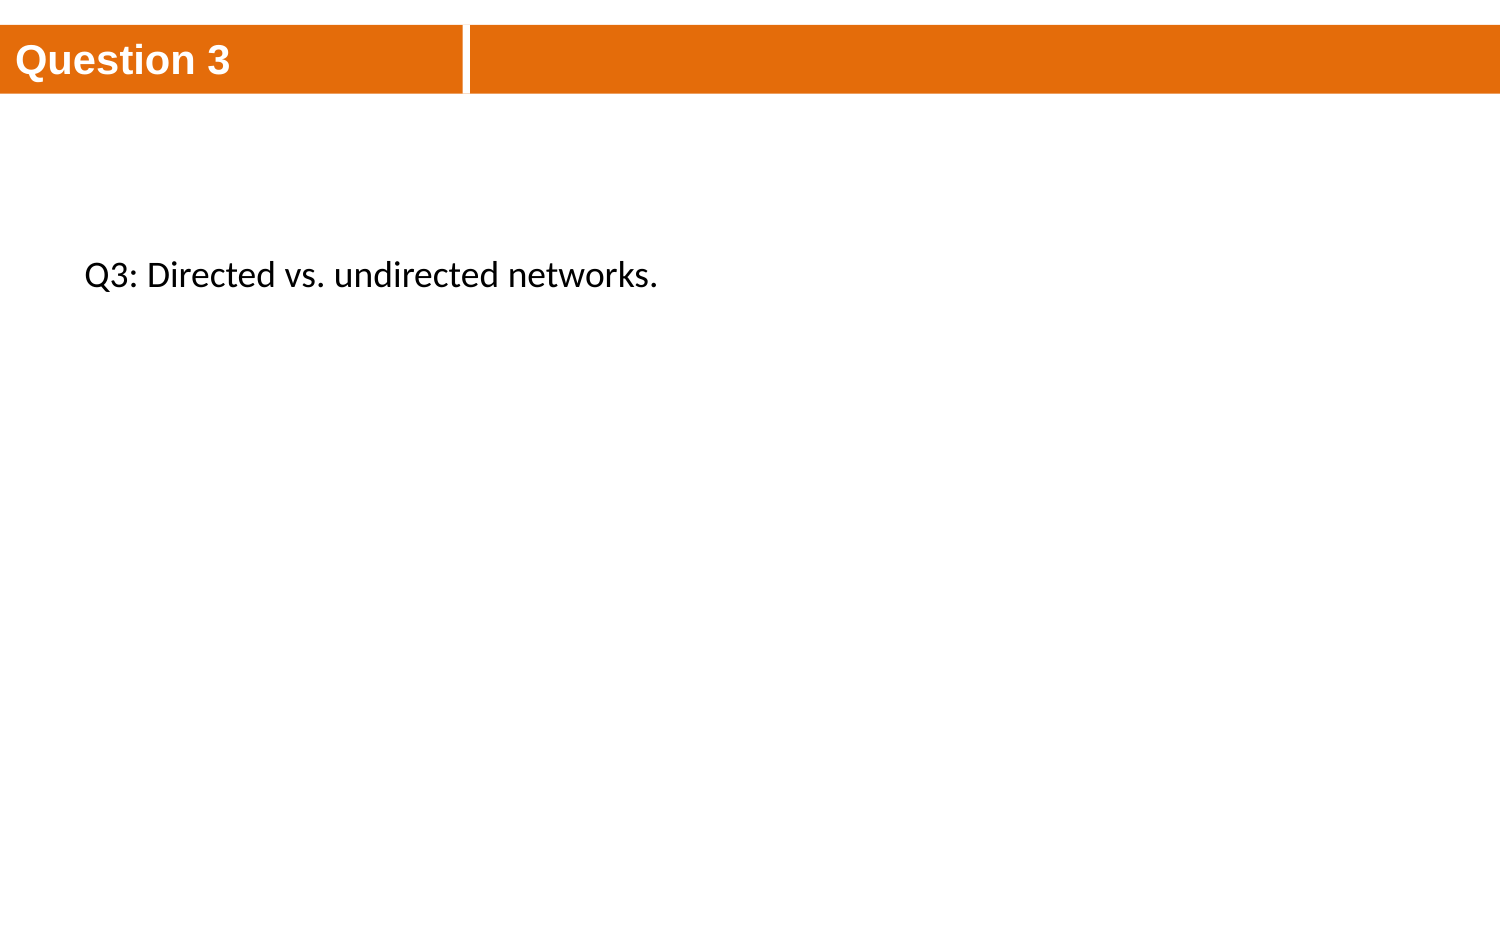

Question 3

Q3: Directed vs. undirected networks.